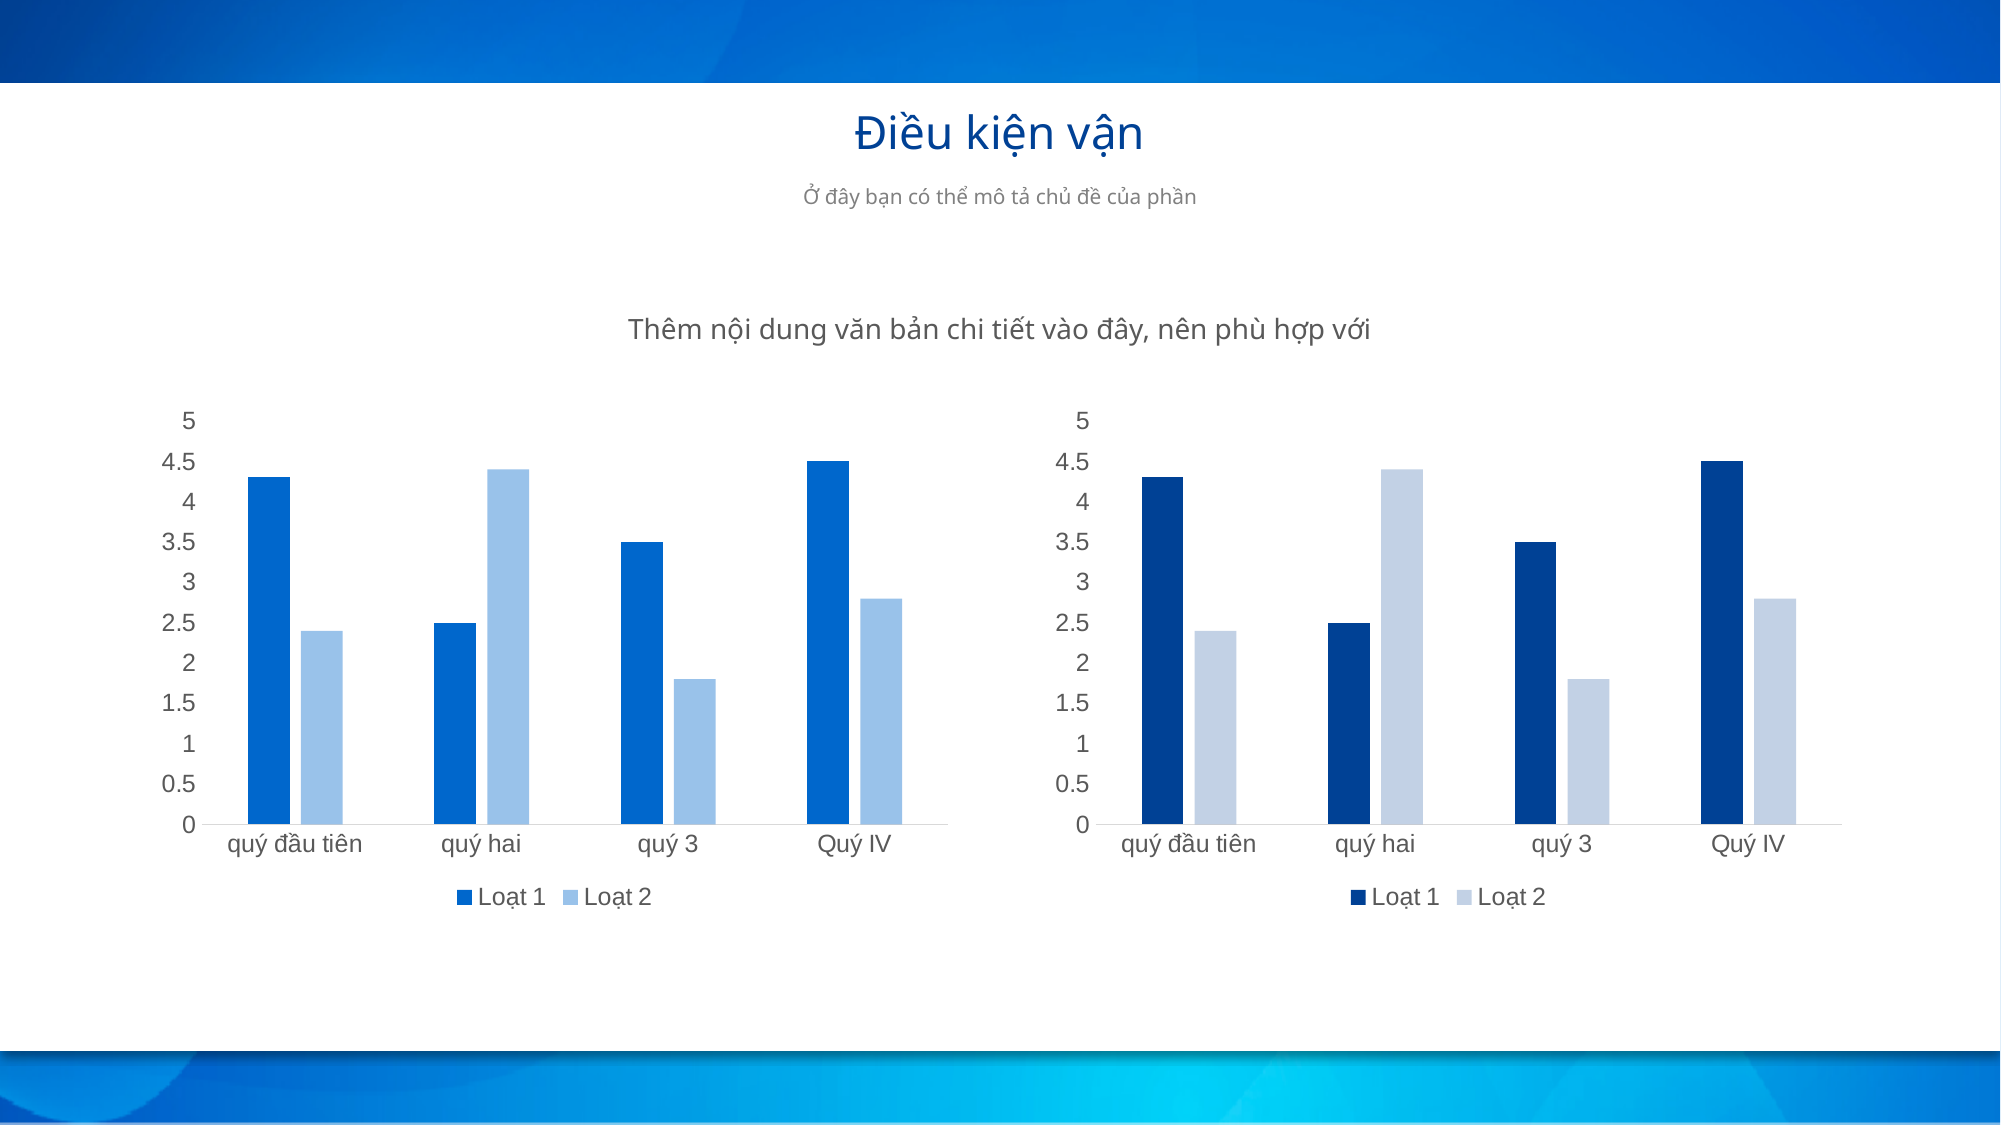

Điều kiện vận
Ở đây bạn có thể mô tả chủ đề của phần
Thêm nội dung văn bản chi tiết vào đây, nên phù hợp với

### Chart

| Category | Loạt 1 | Loạt 2 |
|---|---|---|
| quý đầu tiên | 4.3 | 2.4 |
| quý hai | 2.5 | 4.4 |
| quý 3 | 3.5 | 1.8 |
| Quý IV | 4.5 | 2.8 |

### Chart

| Category | Loạt 1 | Loạt 2 |
|---|---|---|
| quý đầu tiên | 4.3 | 2.4 |
| quý hai | 2.5 | 4.4 |
| quý 3 | 3.5 | 1.8 |
| Quý IV | 4.5 | 2.8 |